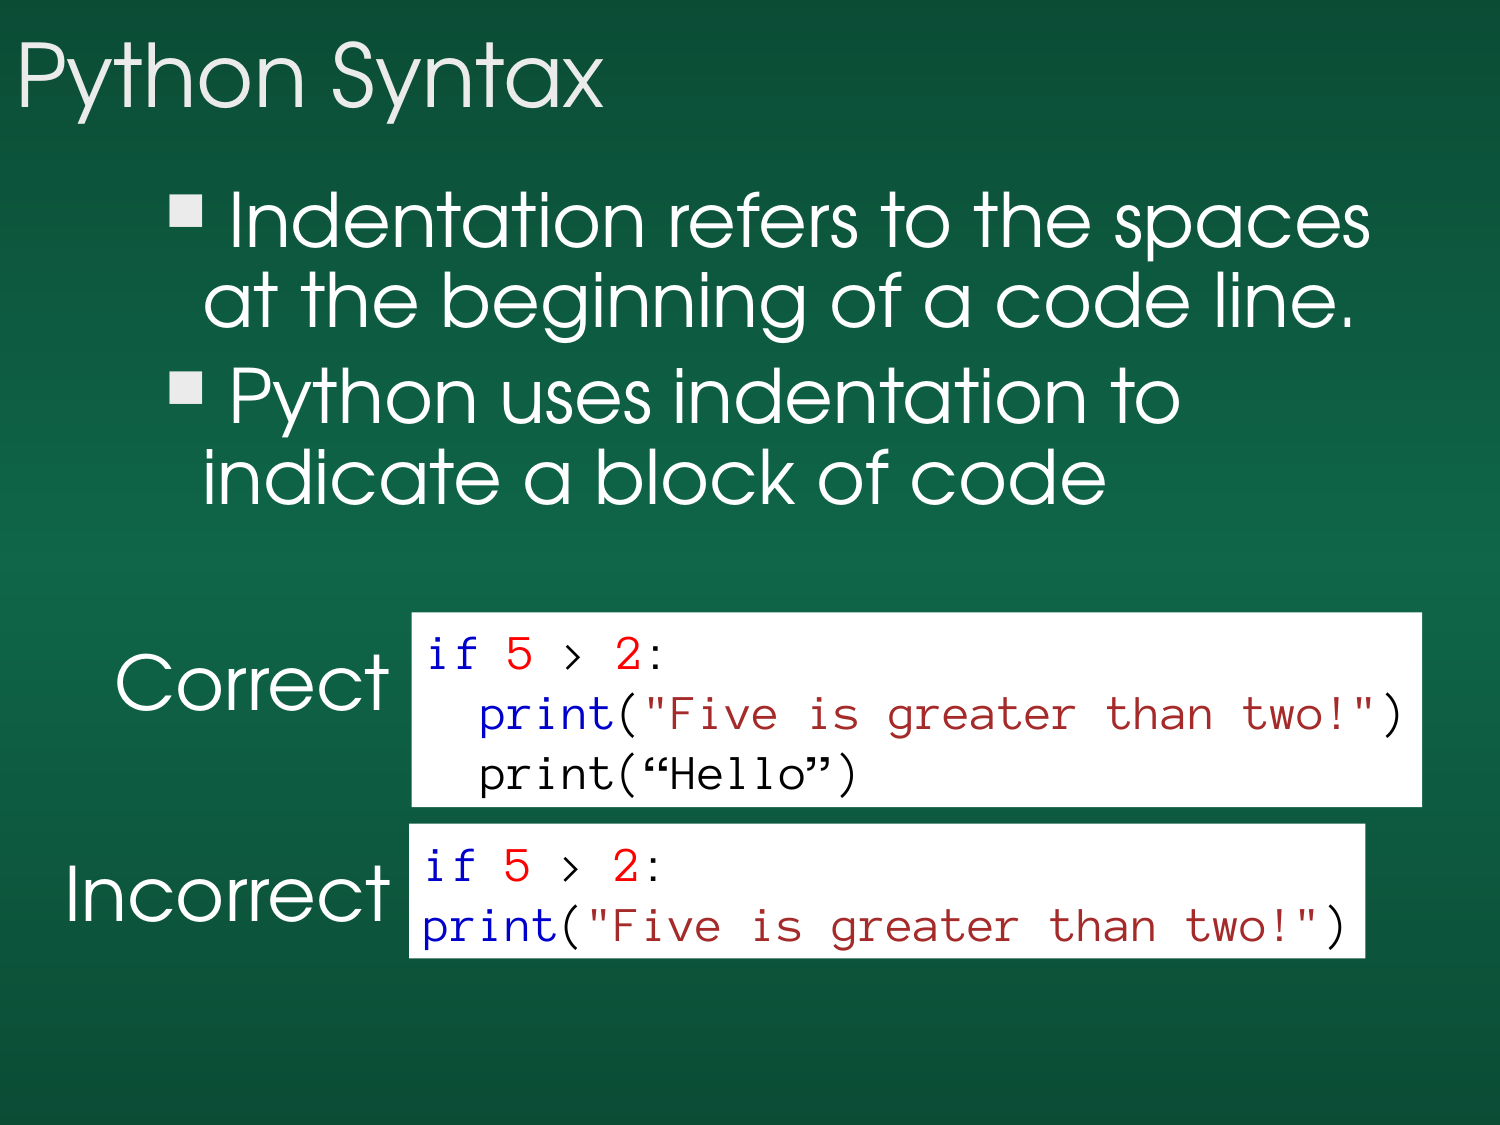

# Python Syntax
 Indentation refers to the spaces at the beginning of a code line.
 Python uses indentation to indicate a block of code

if 5 > 2:
  print("Five is greater than two!")
  print(“Hello”)
Correct
if 5 > 2:
print("Five is greater than two!")
Incorrect